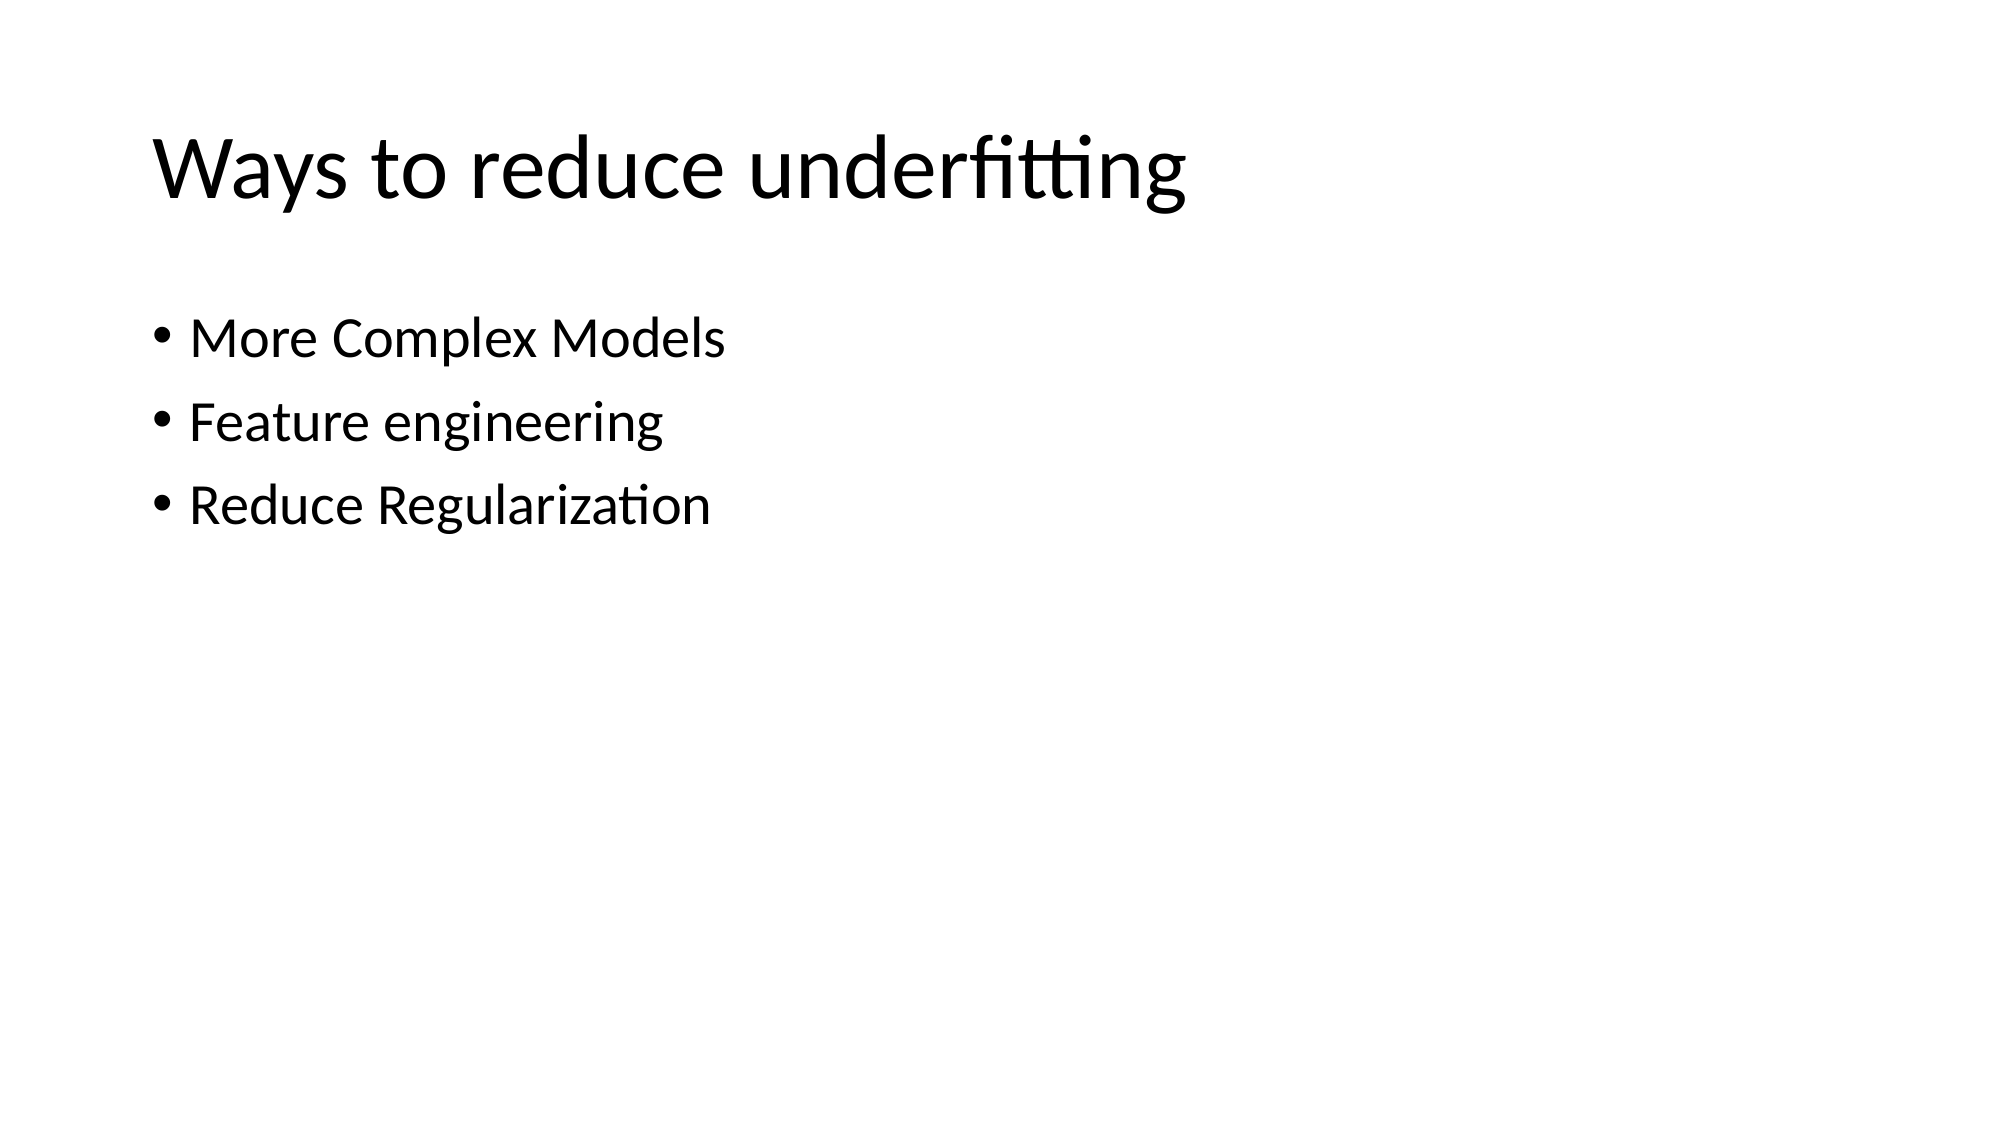

# Ways to reduce underfitting
More Complex Models
Feature engineering
Reduce Regularization